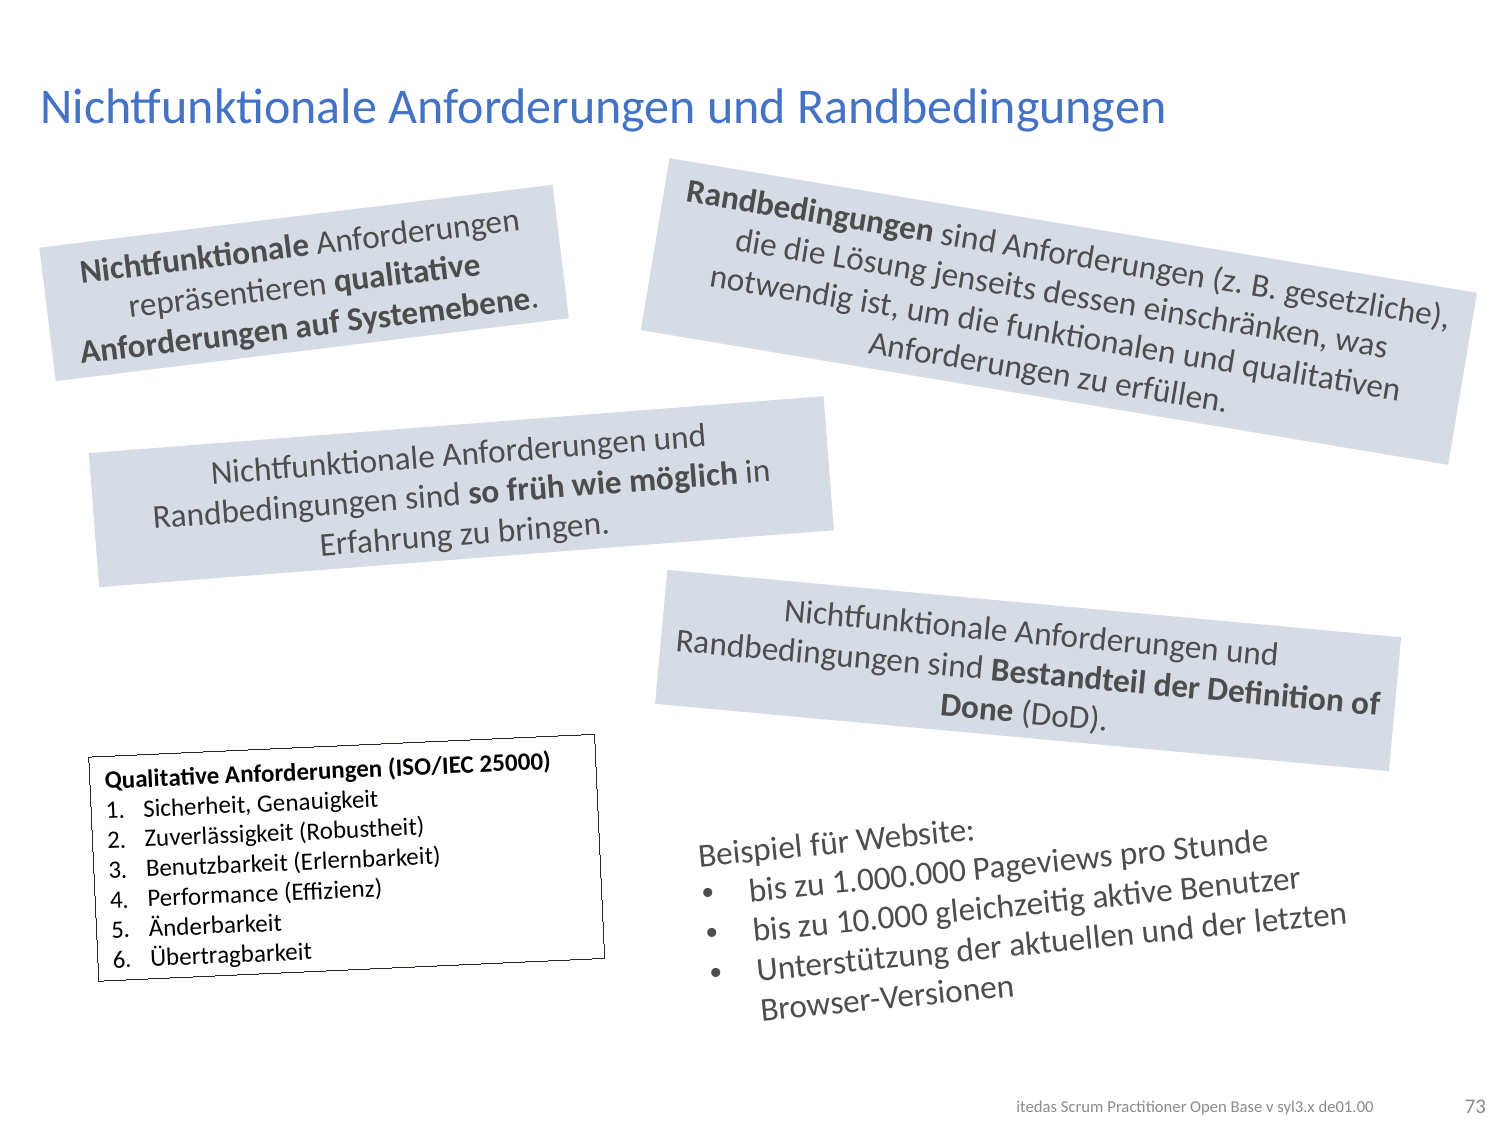

# Nichtfunktionale Anforderungen und Randbedingungen
Nichtfunktionale Anforderungen repräsentieren qualitative Anforderungen auf Systemebene.
Randbedingungen sind Anforderungen (z. B. gesetzliche), die die Lösung jenseits dessen einschränken, was notwendig ist, um die funktionalen und qualitativen Anforderungen zu erfüllen.
Nichtfunktionale Anforderungen und Randbedingungen sind so früh wie möglich in Erfahrung zu bringen.
Nichtfunktionale Anforderungen und Randbedingungen sind Bestandteil der Definition of Done (DoD).
Qualitative Anforderungen (ISO/IEC 25000)
Sicherheit, Genauigkeit
Zuverlässigkeit (Robustheit)
Benutzbarkeit (Erlernbarkeit)
Performance (Effizienz)
Änderbarkeit
Übertragbarkeit
Beispiel für Website:
bis zu 1.000.000 Pageviews pro Stunde
bis zu 10.000 gleichzeitig aktive Benutzer
Unterstützung der aktuellen und der letzten Browser-Versionen
73

itedas Scrum Practitioner Open Base v syl3.x de01.00